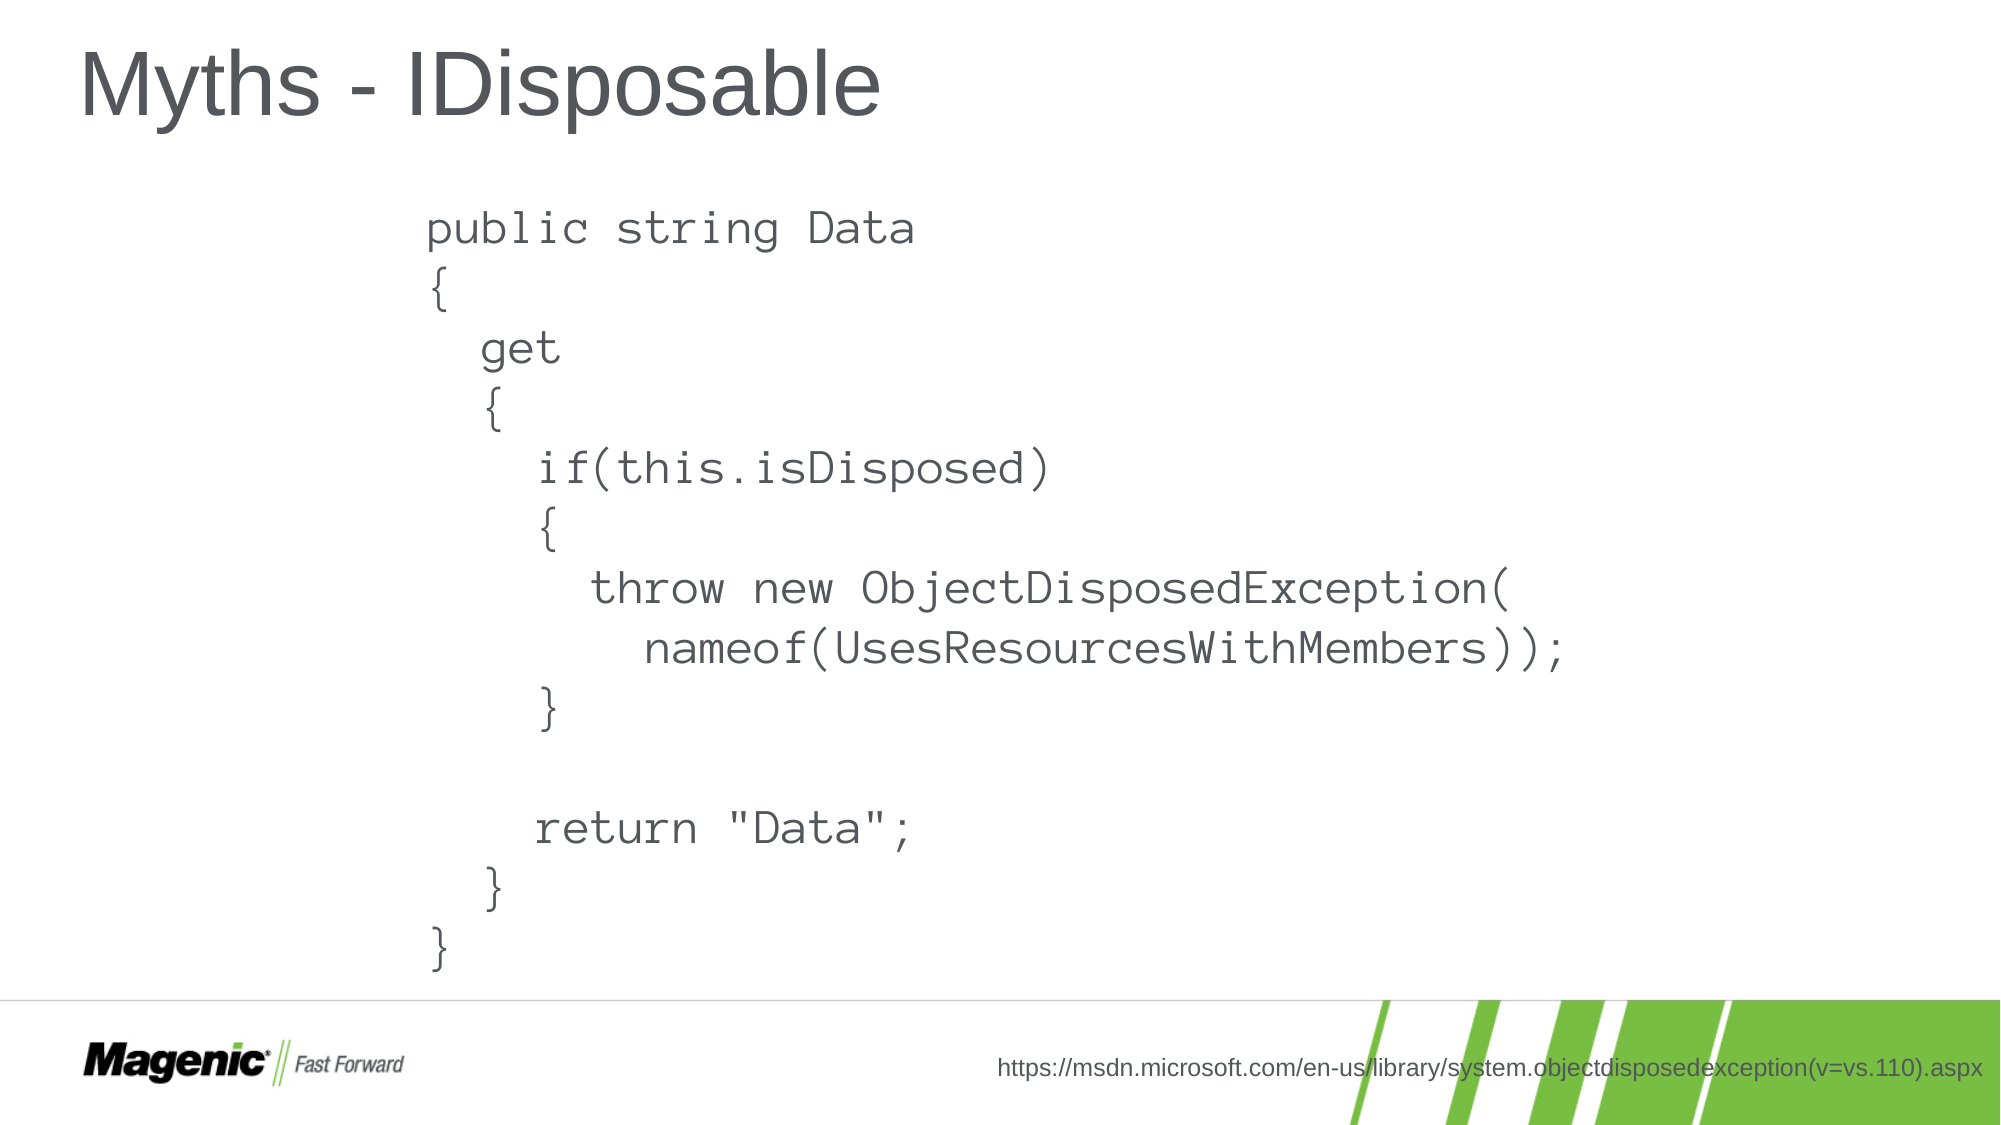

# Myths - IDisposable
public string Data
{
  get
  {
    if(this.isDisposed)
    {
      throw new ObjectDisposedException(
        nameof(UsesResourcesWithMembers));
    }

    return "Data";
  }
}
https://msdn.microsoft.com/en-us/library/system.objectdisposedexception(v=vs.110).aspx